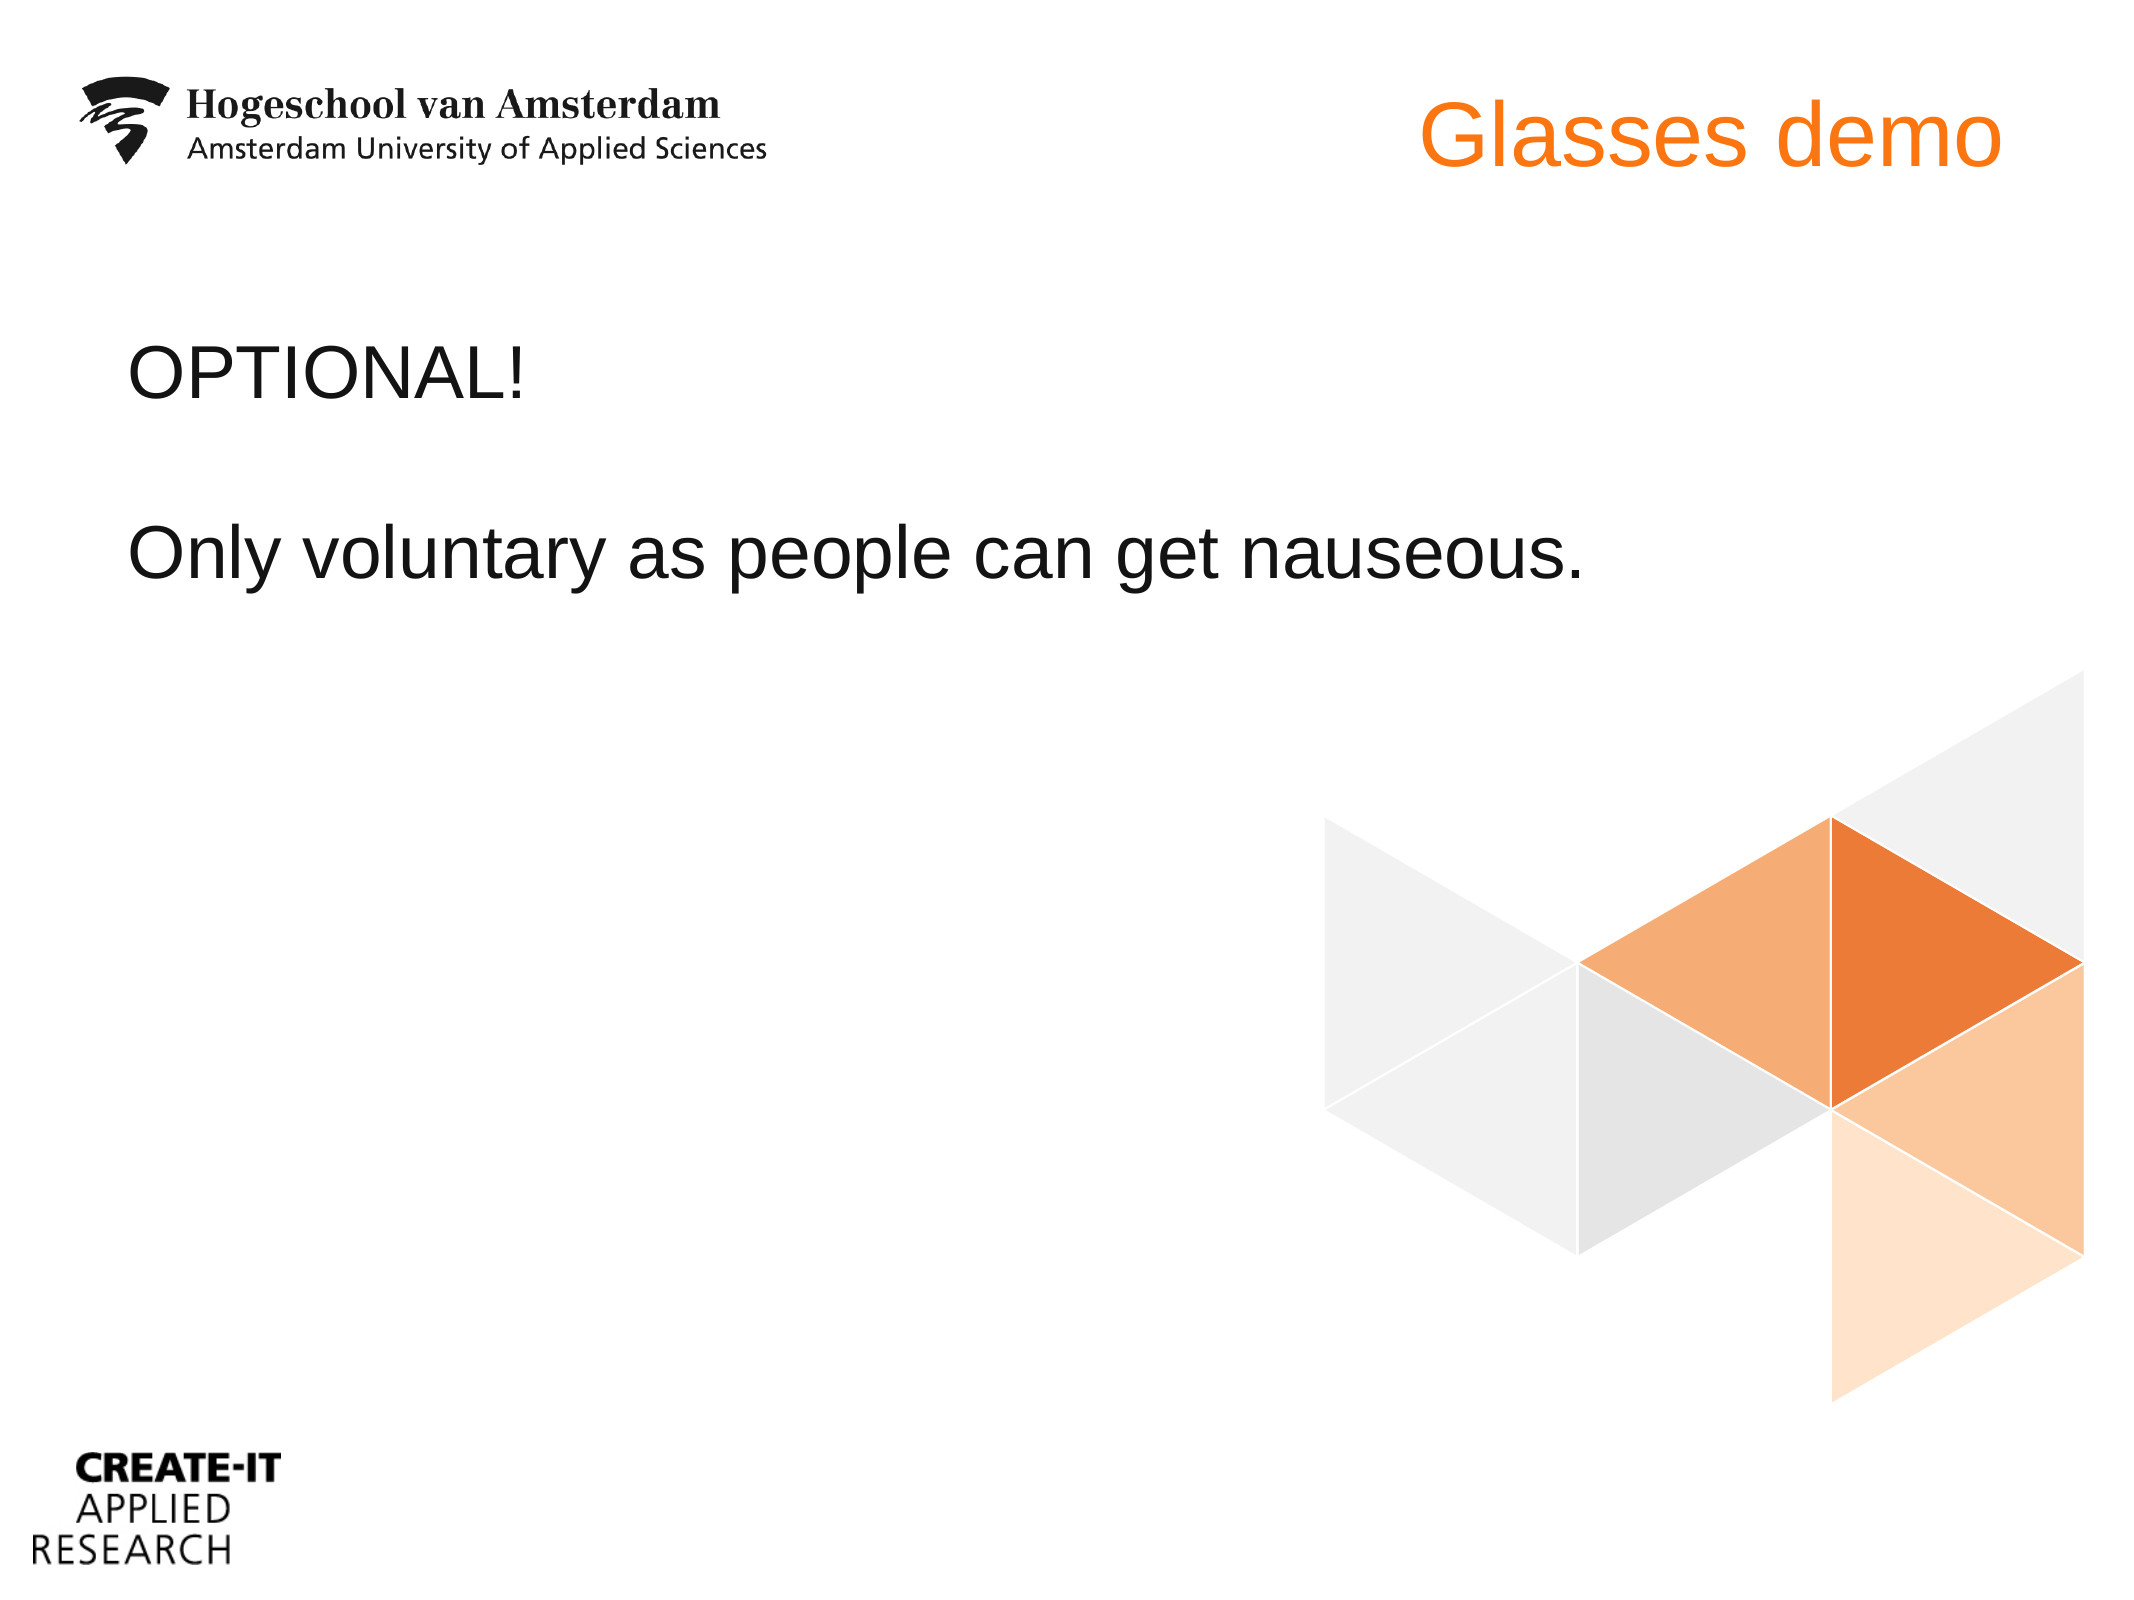

# Glasses demo
OPTIONAL!

Only voluntary as people can get nauseous.